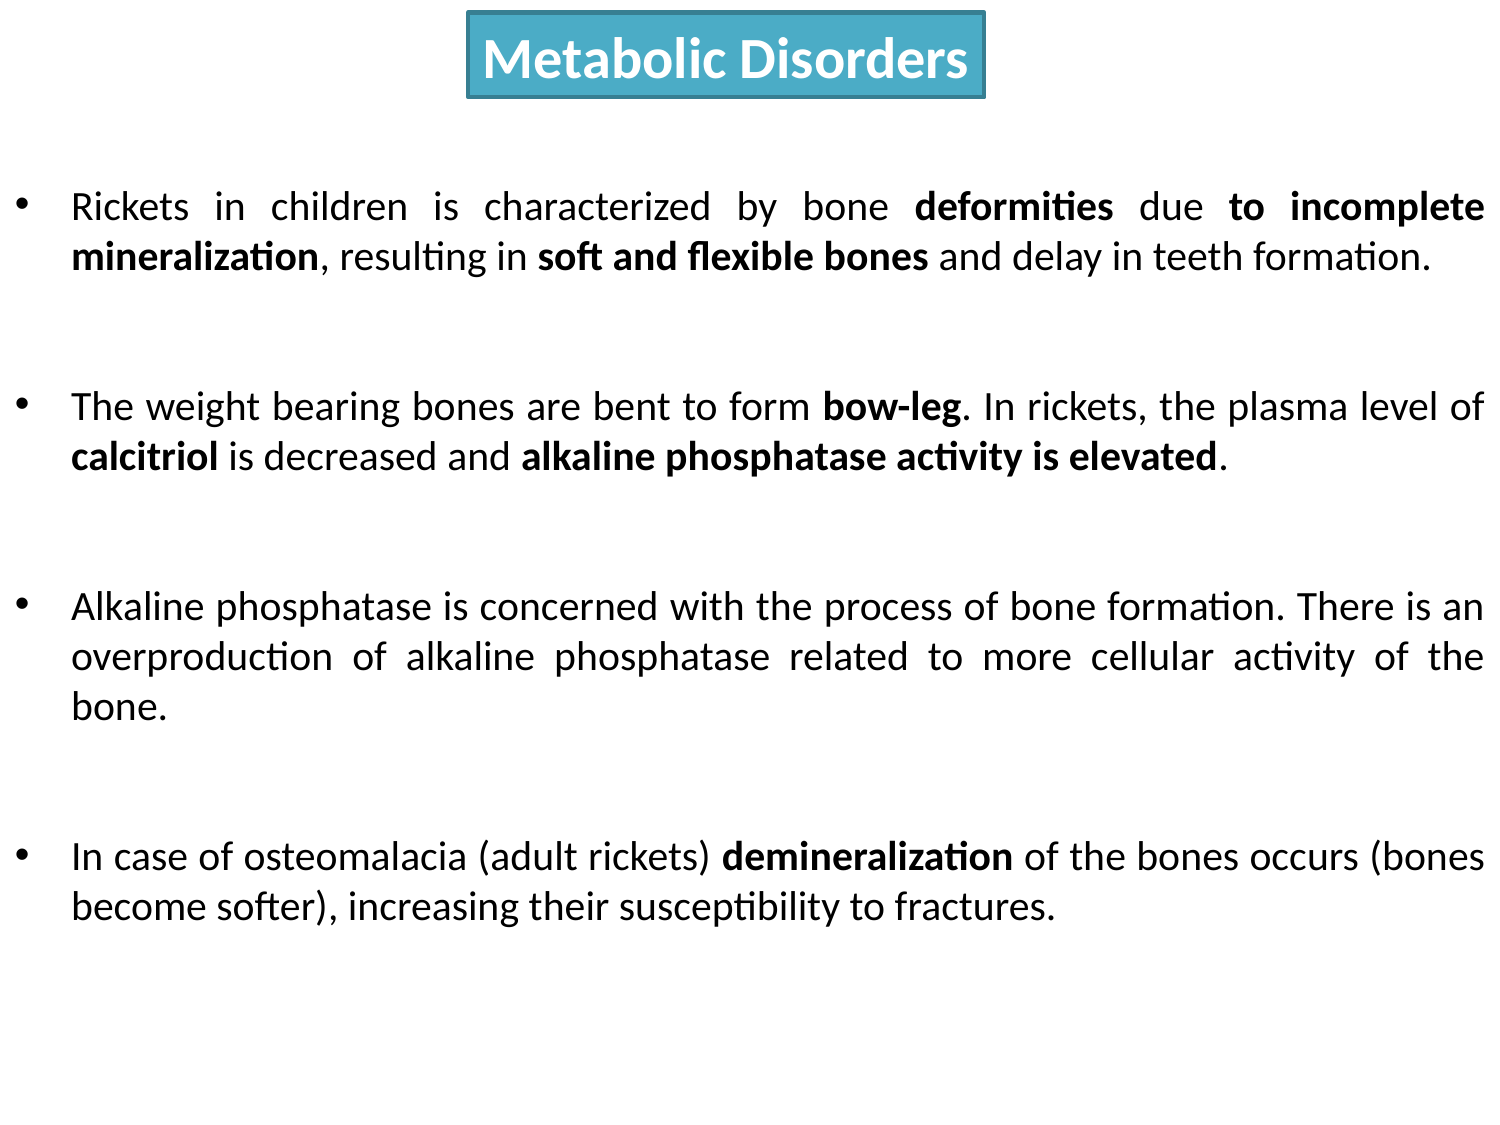

Metabolic Disorders
Rickets in children is characterized by bone deformities due to incomplete mineralization, resulting in soft and flexible bones and delay in teeth formation.

The weight bearing bones are bent to form bow-leg. In rickets, the plasma level of calcitriol is decreased and alkaline phosphatase activity is elevated.

Alkaline phosphatase is concerned with the process of bone formation. There is an overproduction of alkaline phosphatase related to more cellular activity of the bone.

In case of osteomalacia (adult rickets) demineralization of the bones occurs (bones become softer), increasing their susceptibility to fractures.